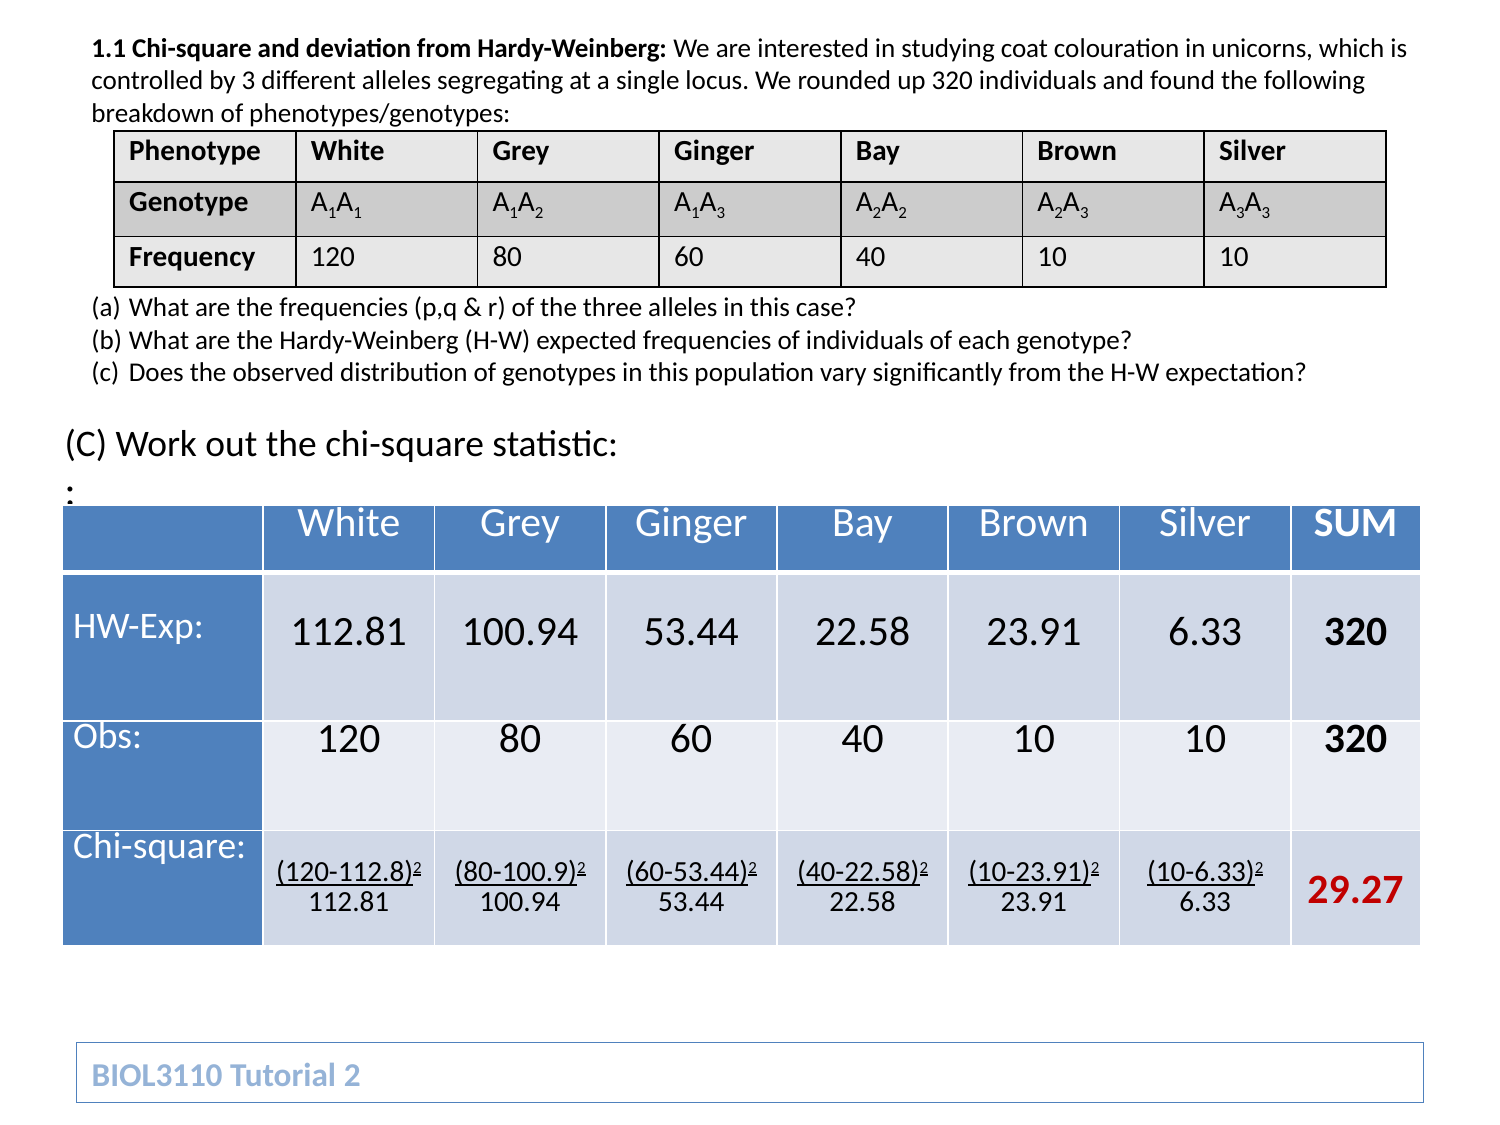

1.1 Chi-square and deviation from Hardy-Weinberg: We are interested in studying coat colouration in unicorns, which is controlled by 3 different alleles segregating at a single locus. We rounded up 320 individuals and found the following breakdown of phenotypes/genotypes:

What are the frequencies (p,q & r) of the three alleles in this case?
What are the Hardy-Weinberg (H-W) expected frequencies of individuals of each genotype?
Does the observed distribution of genotypes in this population vary significantly from the H-W expectation?

| Phenotype | White | Grey | Ginger | Bay | Brown | Silver |
| --- | --- | --- | --- | --- | --- | --- |
| Genotype | A1A1 | A1A2 | A1A3 | A2A2 | A2A3 | A3A3 |
| Frequency | 120 | 80 | 60 | 40 | 10 | 10 |
(C) Work out the chi-square statistic:
:
|  | White | Grey | Ginger | Bay | Brown | Silver | SUM |
| --- | --- | --- | --- | --- | --- | --- | --- |
| HW-Exp: | 112.81 | 100.94 | 53.44 | 22.58 | 23.91 | 6.33 | 320 |
| Obs: | 120 | 80 | 60 | 40 | 10 | 10 | 320 |
| Chi-square: | (120-112.8)2 112.81 | (80-100.9)2 100.94 | (60-53.44)2 53.44 | (40-22.58)2 22.58 | (10-23.91)2 23.91 | (10-6.33)2 6.33 | 29.27 |
BIOL3110 Tutorial 2